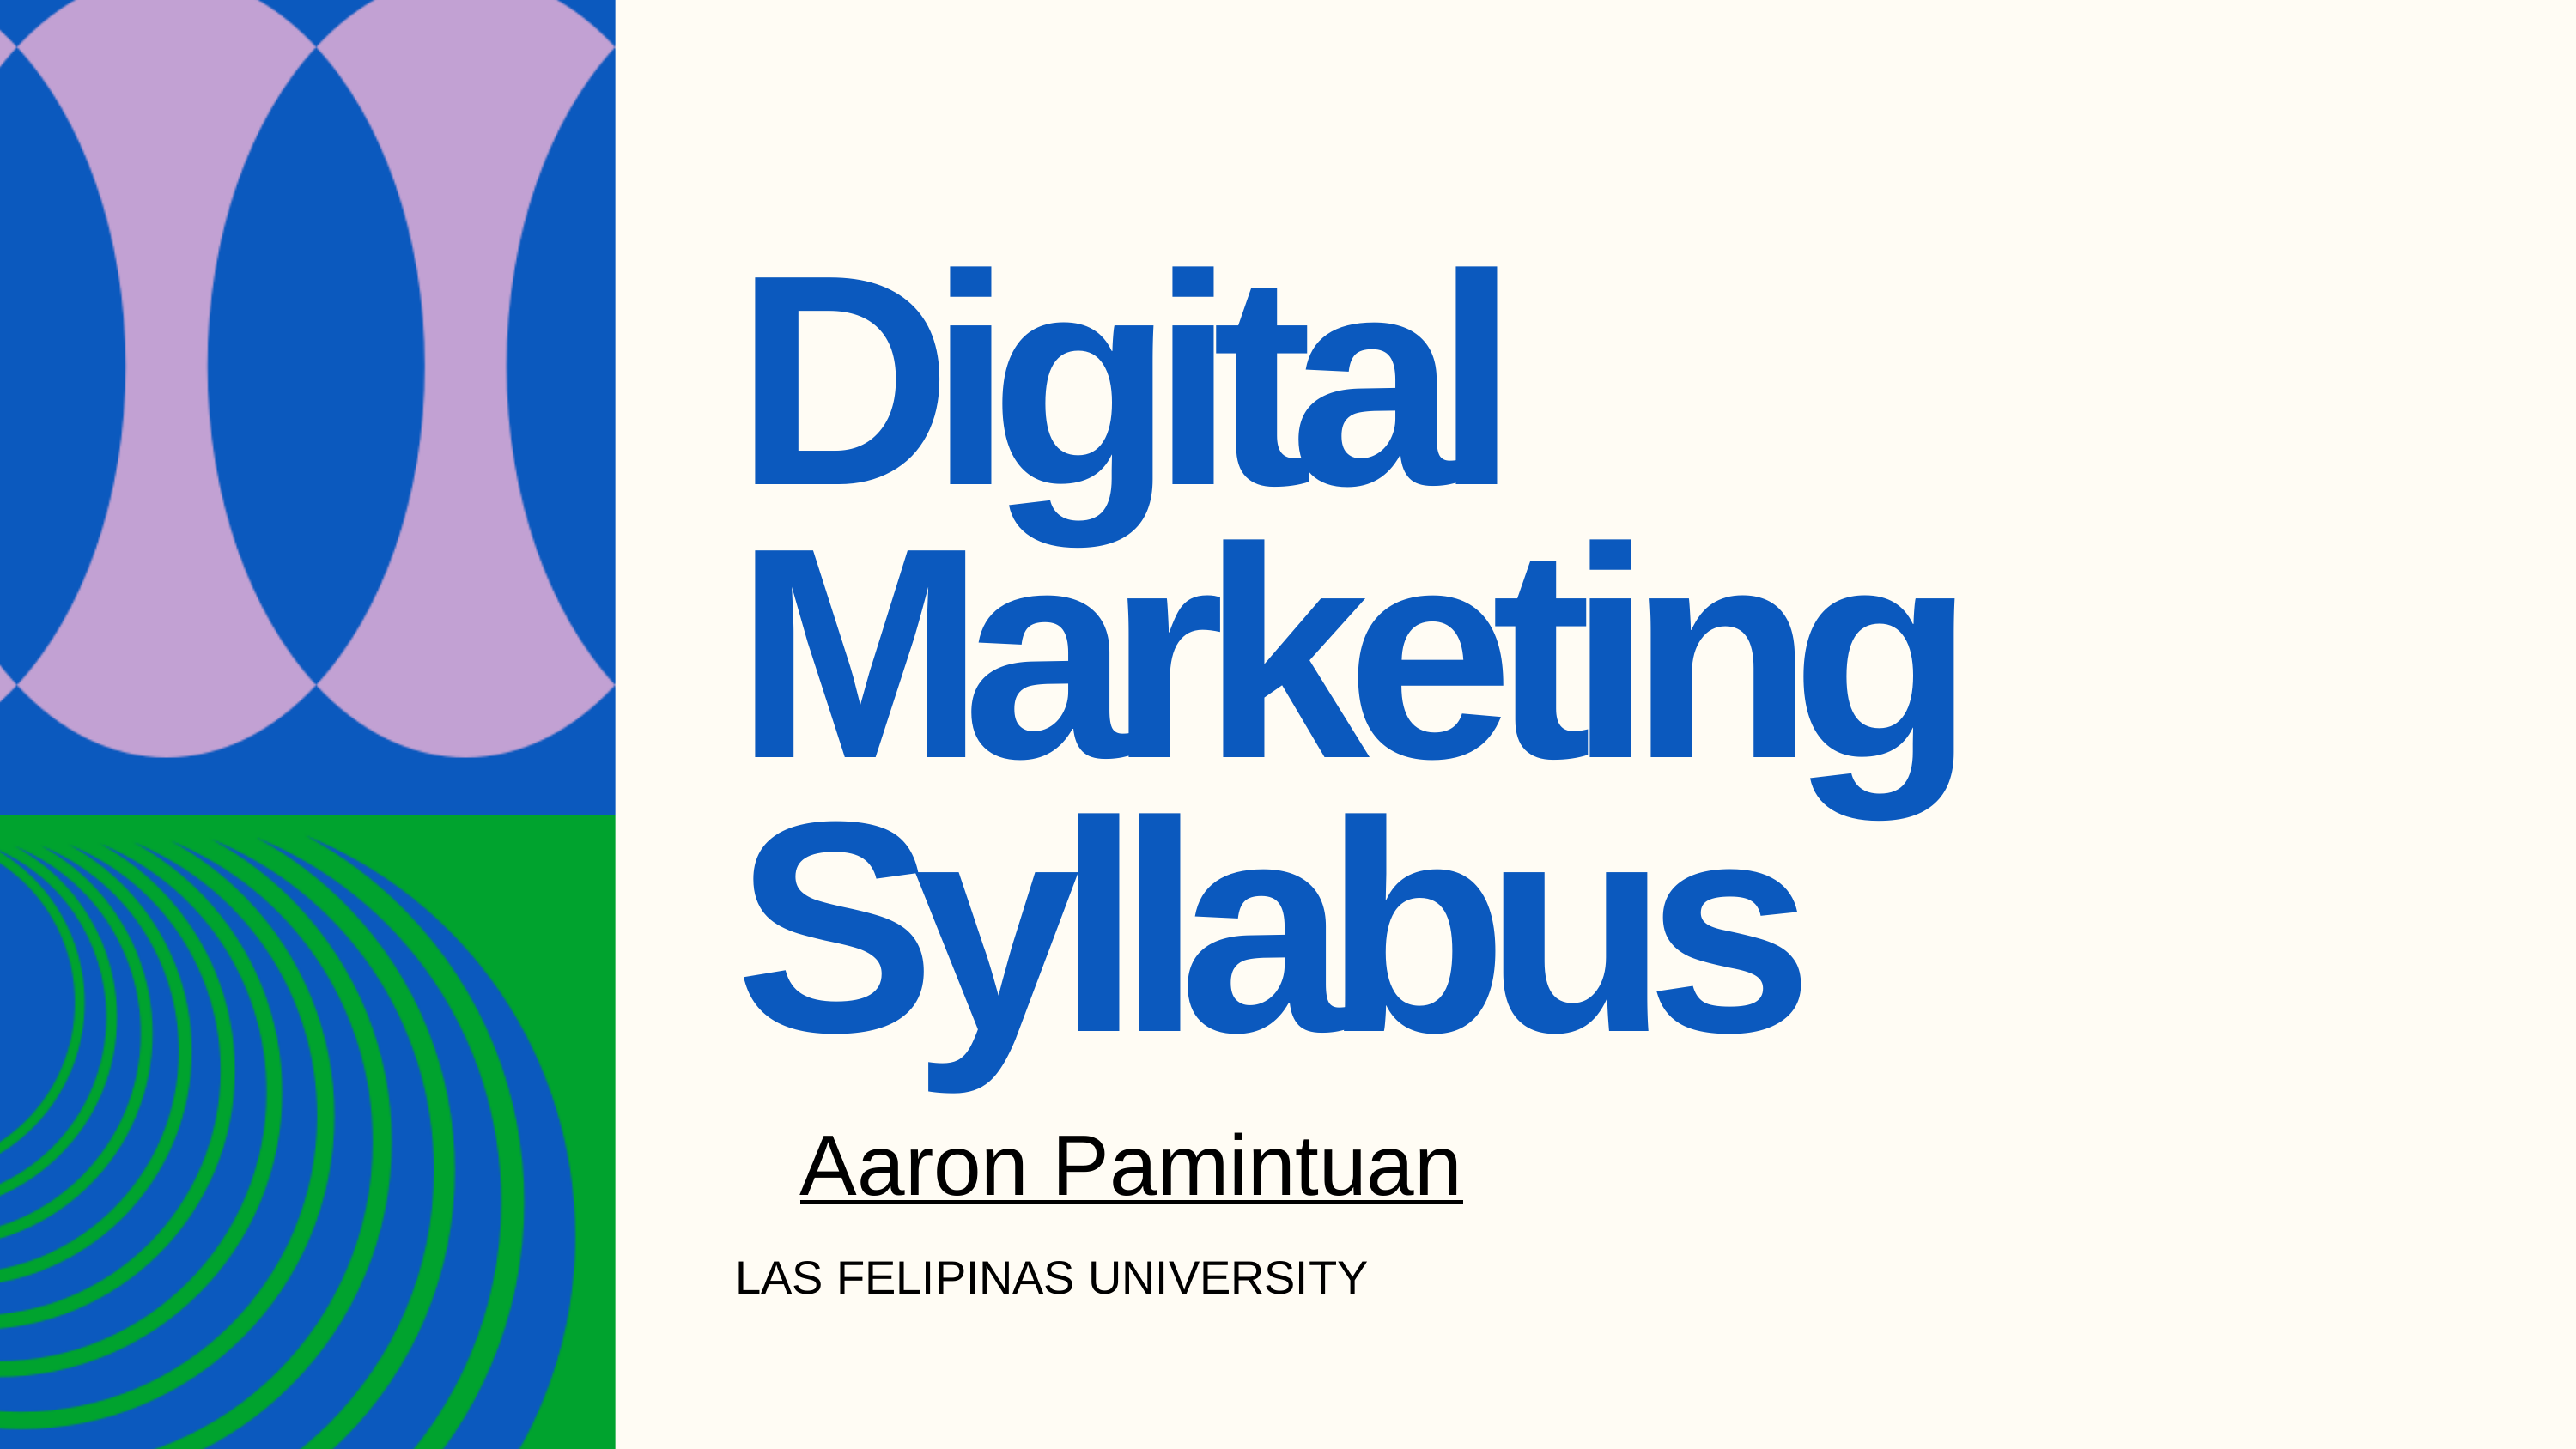

Digital Marketing Syllabus

Aaron Pamintuan
LAS FELIPINAS UNIVERSITY